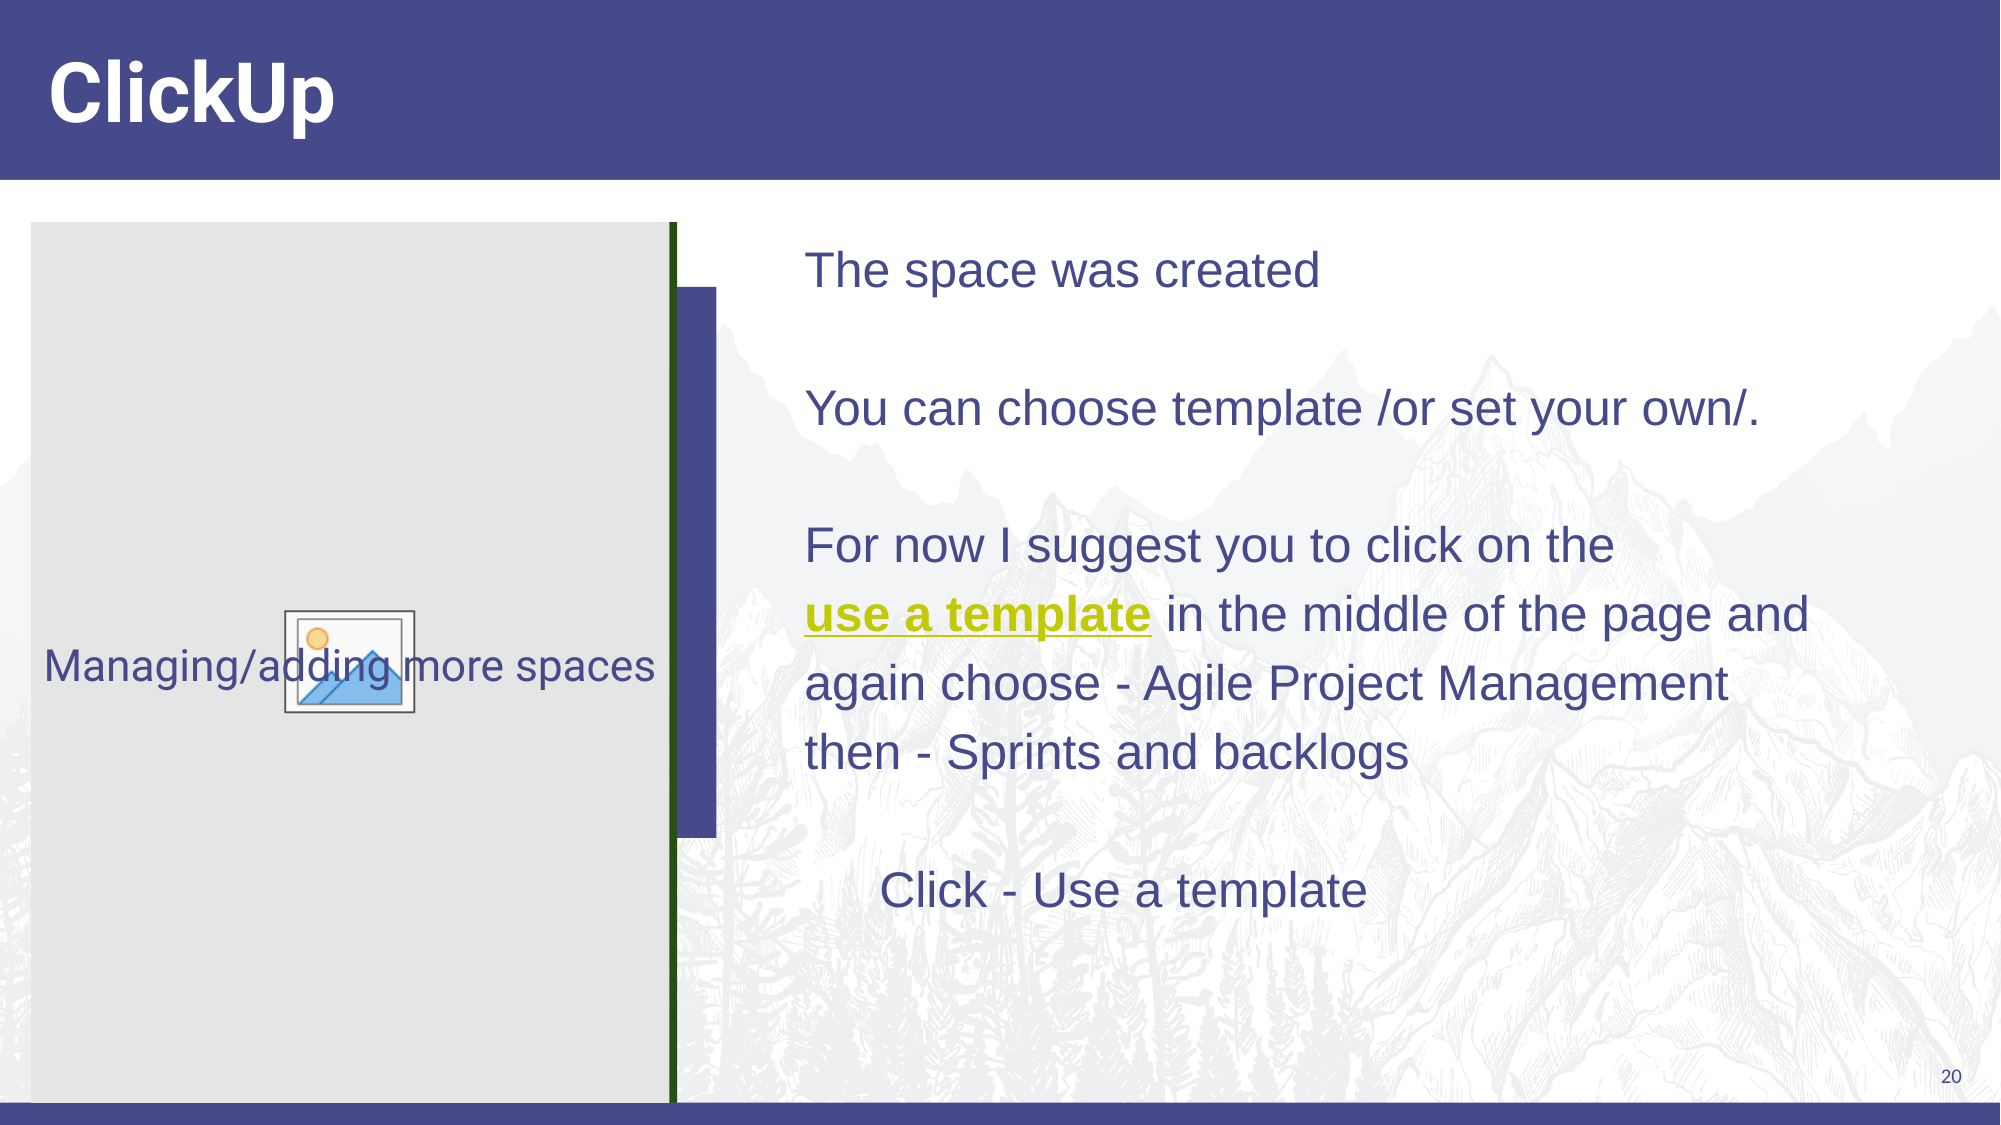

# ClickUp
The space was created

You can choose template /or set your own/.

For now I suggest you to click on the
use a template in the middle of the page and
again choose - Agile Project Management
then - Sprints and backlogs

Click - Use a template

Managing/adding more spaces
20